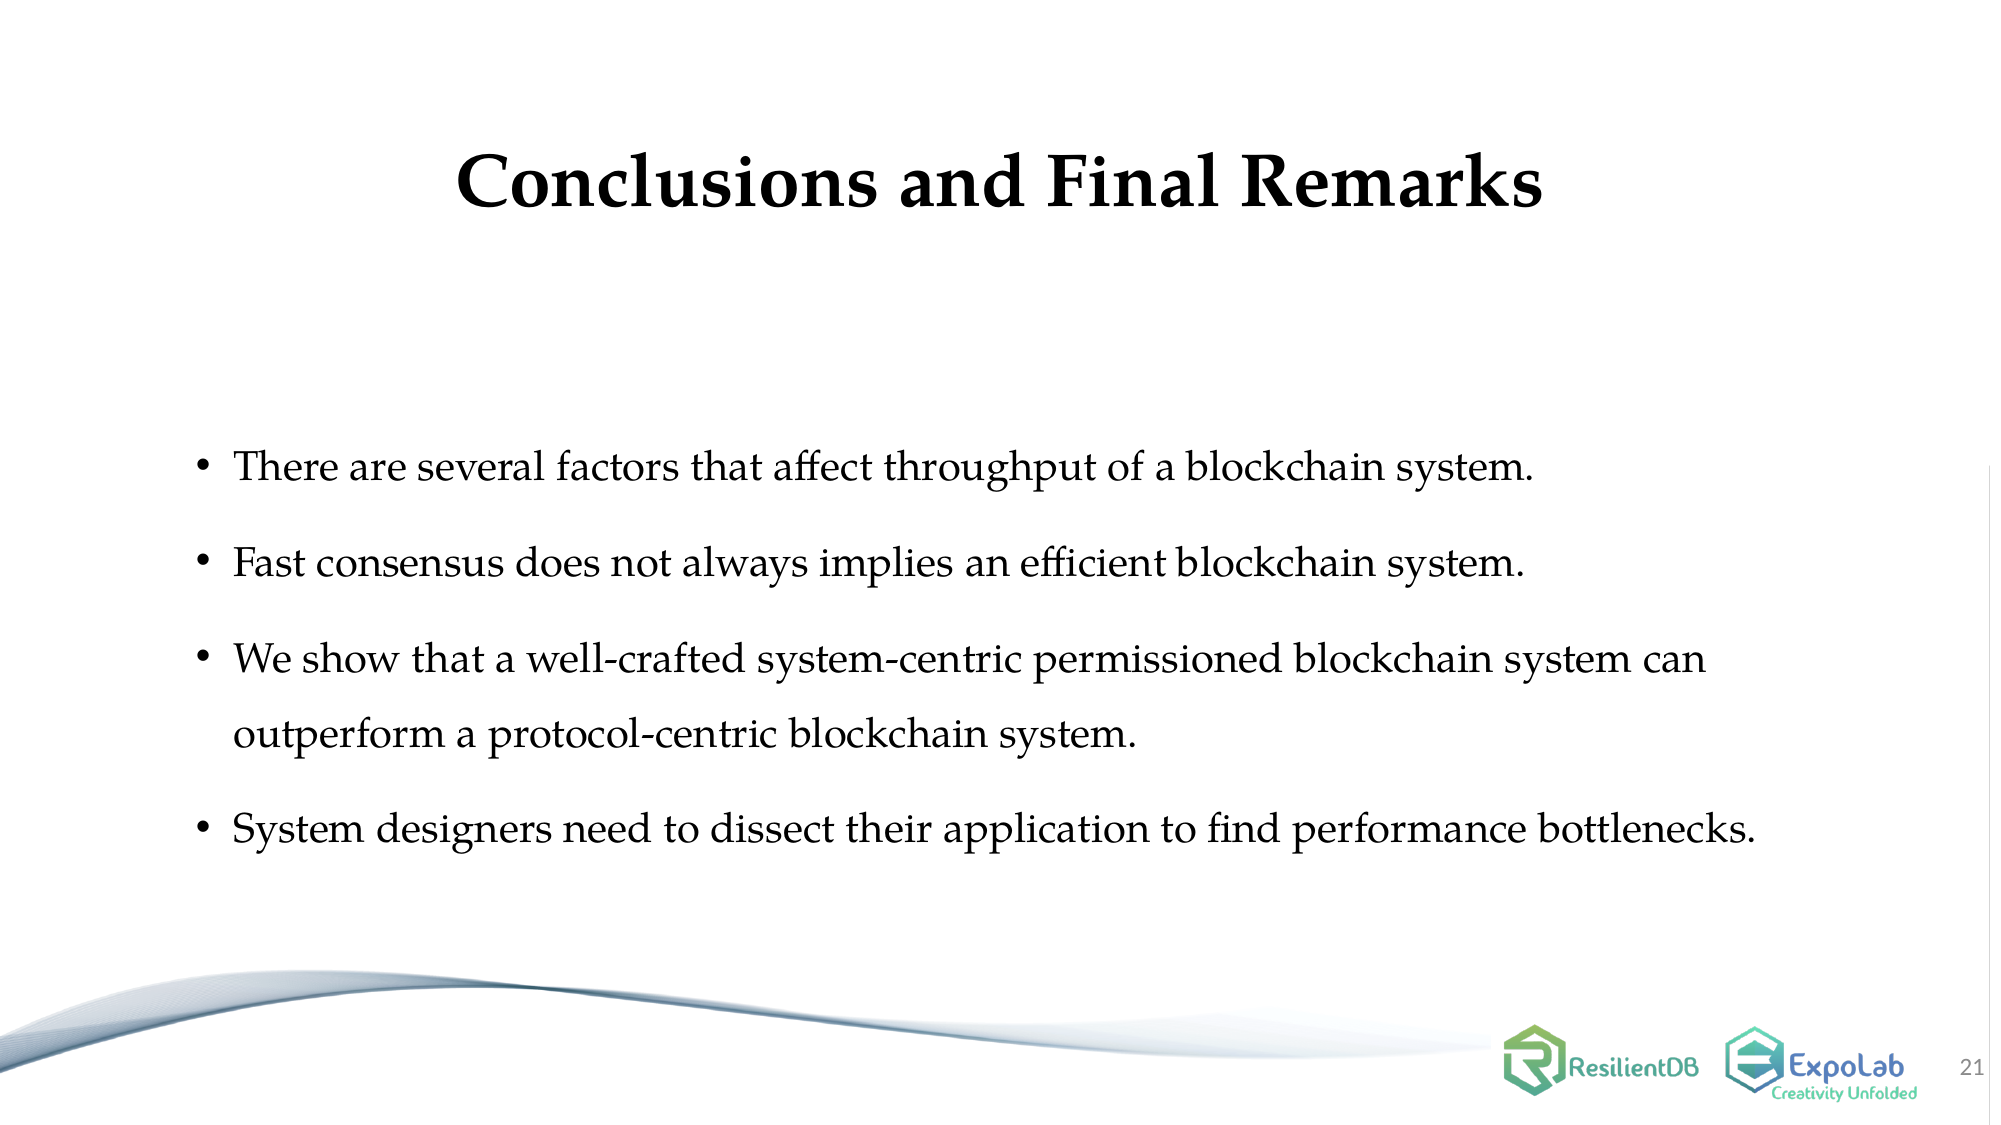

# Conclusions and Final Remarks
There are several factors that affect throughput of a blockchain system.
Fast consensus does not always implies an efficient blockchain system.
We show that a well-crafted system-centric permissioned blockchain system can outperform a protocol-centric blockchain system.
System designers need to dissect their application to find performance bottlenecks.
21